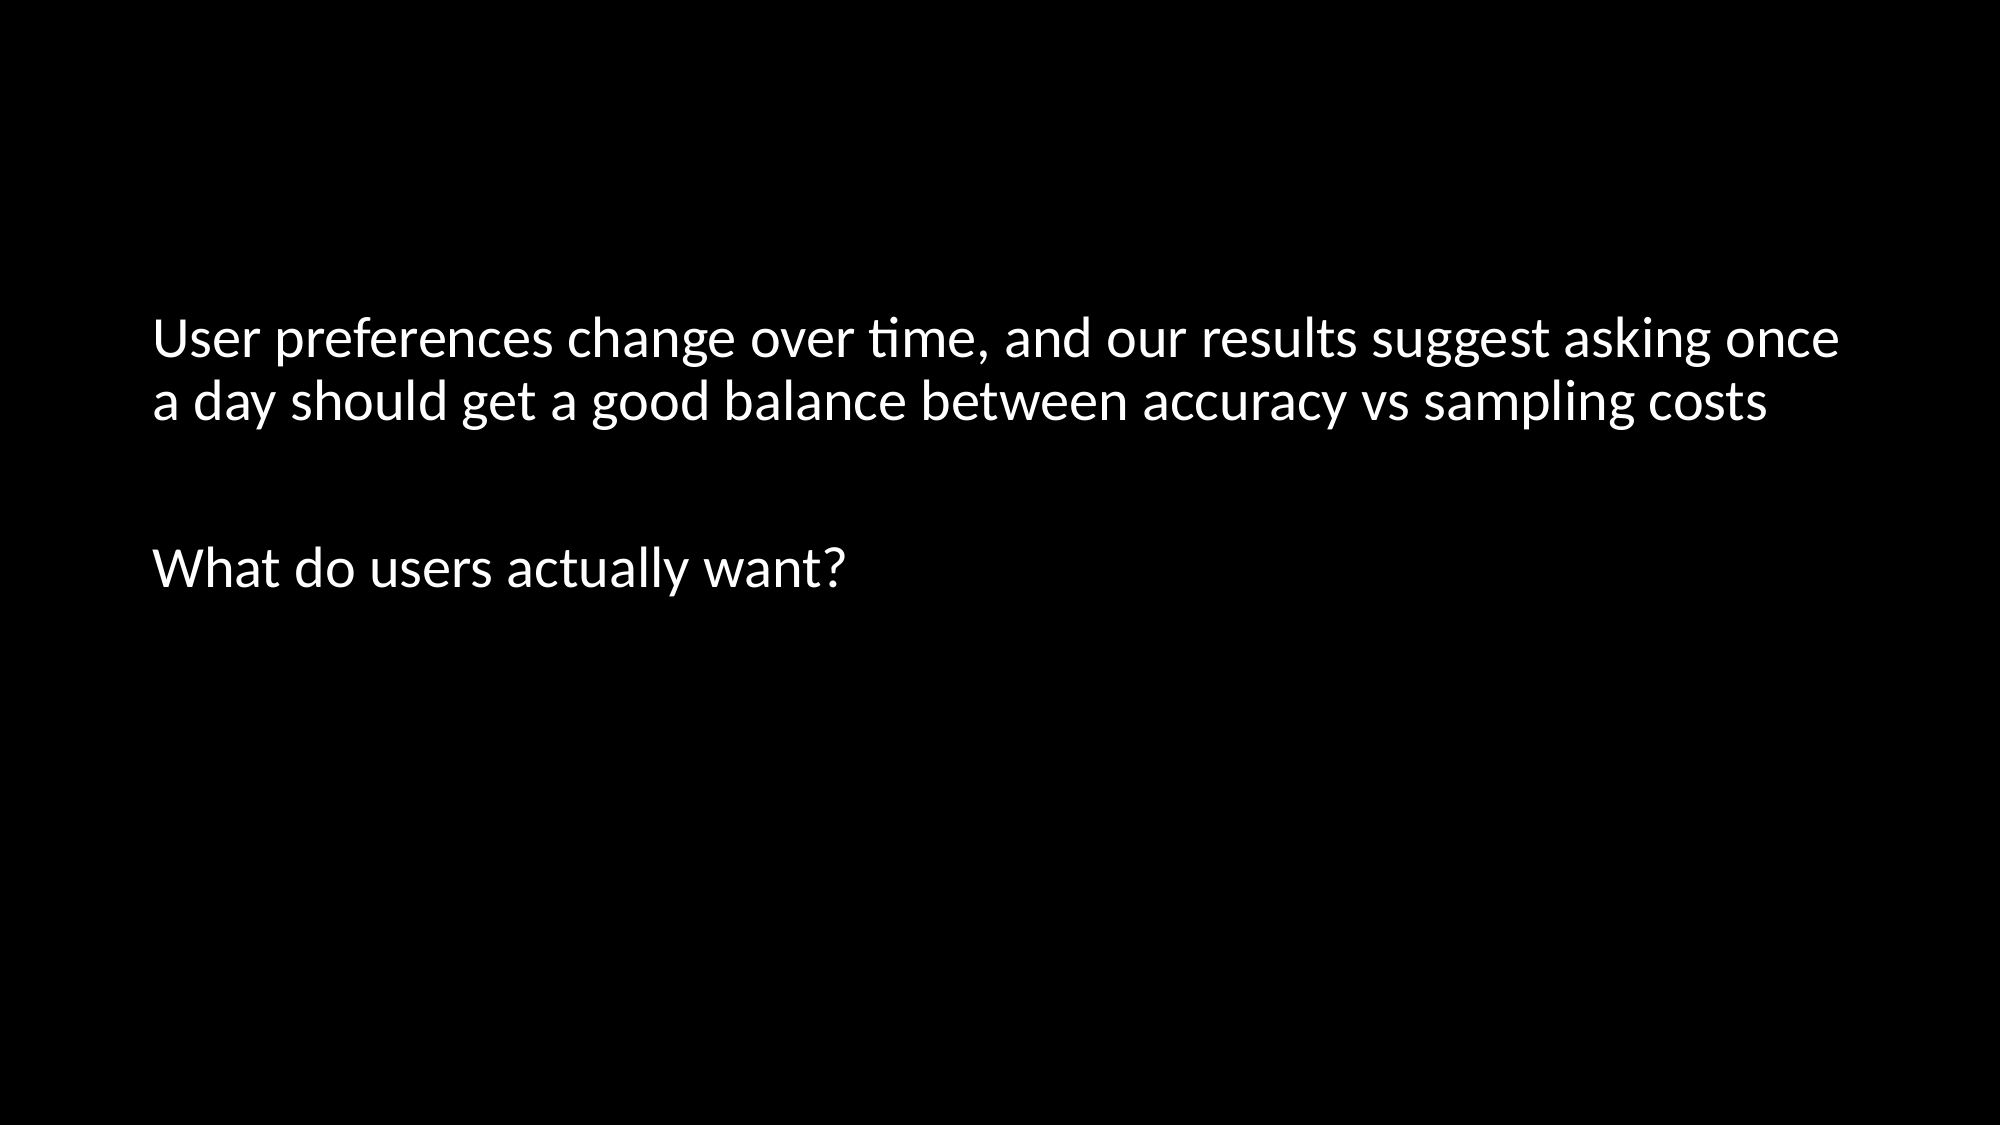

User preferences change over time, and our results suggest asking once a day should get a good balance between accuracy vs sampling costs

What do users actually want?